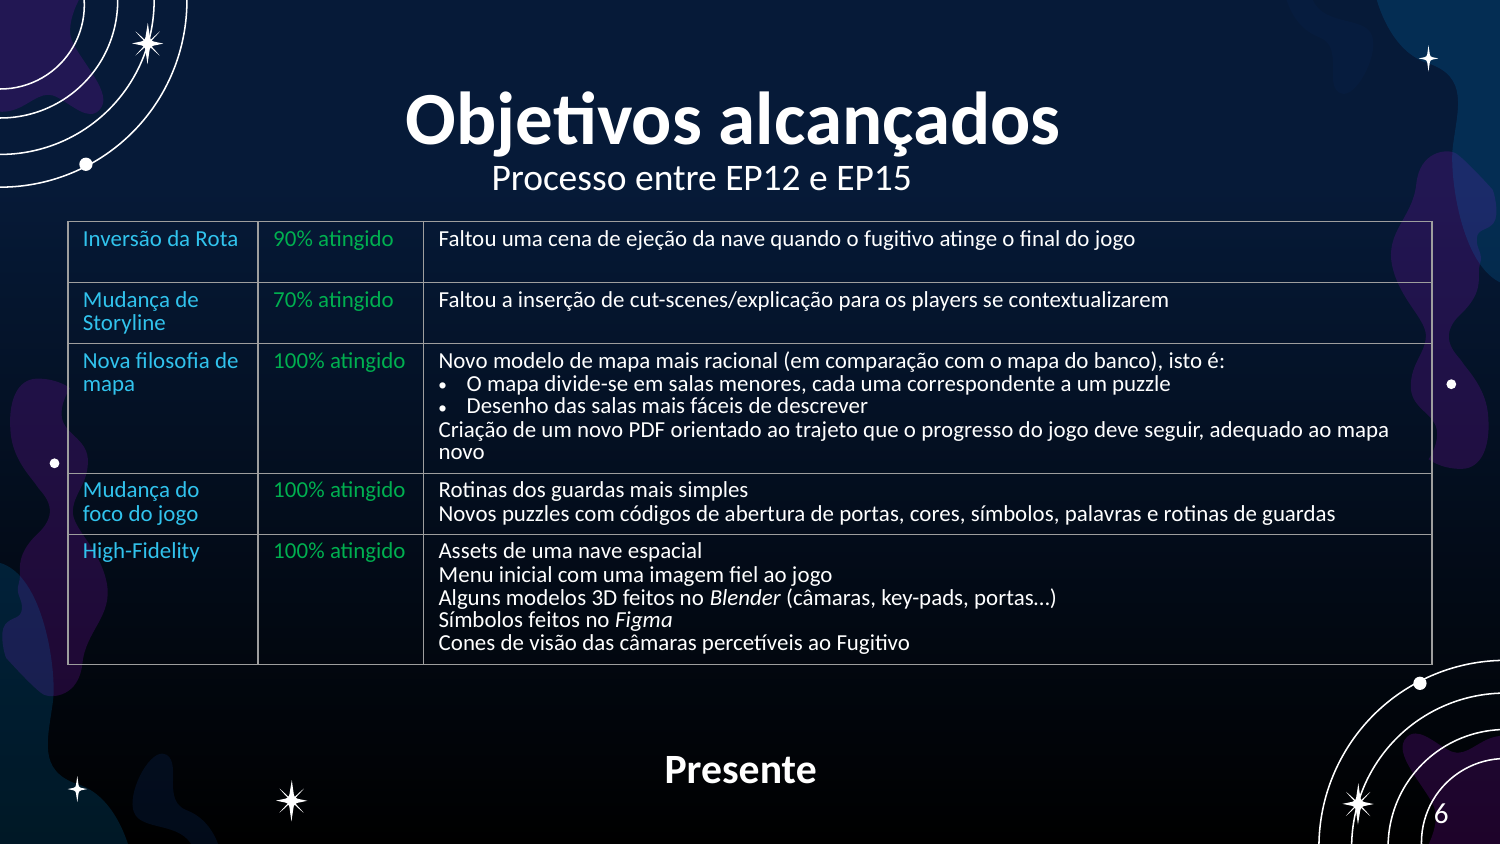

Objetivos alcançados
Processo entre EP12 e EP15
| Inversão da Rota | 90% atingido | Faltou uma cena de ejeção da nave quando o fugitivo atinge o final do jogo |
| --- | --- | --- |
| Mudança de Storyline | 70% atingido | Faltou a inserção de cut-scenes/explicação para os players se contextualizarem |
| Nova filosofia de mapa | 100% atingido | Novo modelo de mapa mais racional (em comparação com o mapa do banco), isto é: O mapa divide-se em salas menores, cada uma correspondente a um puzzle Desenho das salas mais fáceis de descrever Criação de um novo PDF orientado ao trajeto que o progresso do jogo deve seguir, adequado ao mapa novo |
| Mudança do foco do jogo | 100% atingido | Rotinas dos guardas mais simples Novos puzzles com códigos de abertura de portas, cores, símbolos, palavras e rotinas de guardas |
| High-Fidelity | 100% atingido | Assets de uma nave espacial Menu inicial com uma imagem fiel ao jogo Alguns modelos 3D feitos no Blender (câmaras, key-pads, portas…) Símbolos feitos no Figma Cones de visão das câmaras percetíveis ao Fugitivo |
Presente
6